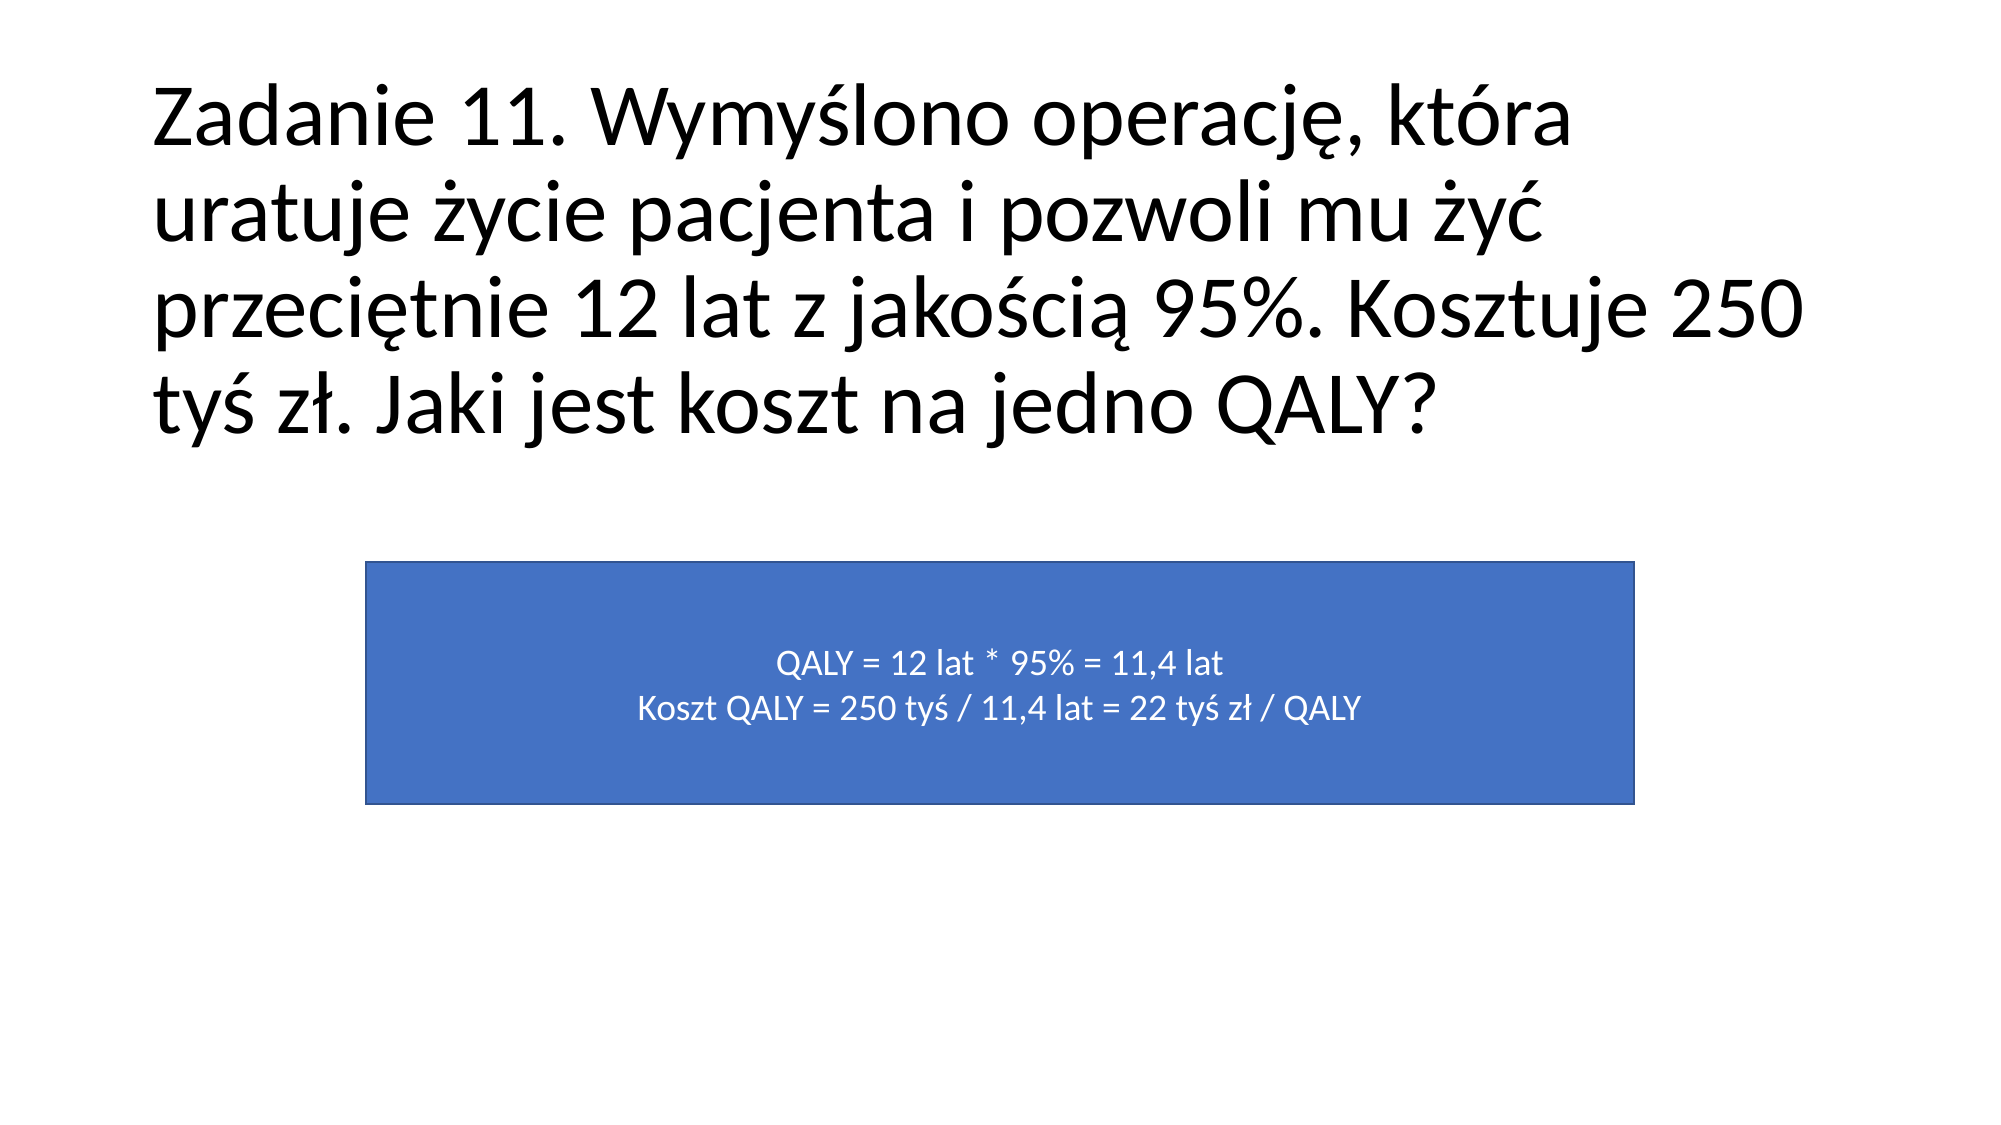

# Zadanie 11. Wymyślono operację, która uratuje życie pacjenta i pozwoli mu żyć przeciętnie 12 lat z jakością 95%. Kosztuje 250 tyś zł. Jaki jest koszt na jedno QALY?
QALY = 12 lat * 95% = 11,4 lat
Koszt QALY = 250 tyś / 11,4 lat = 22 tyś zł / QALY